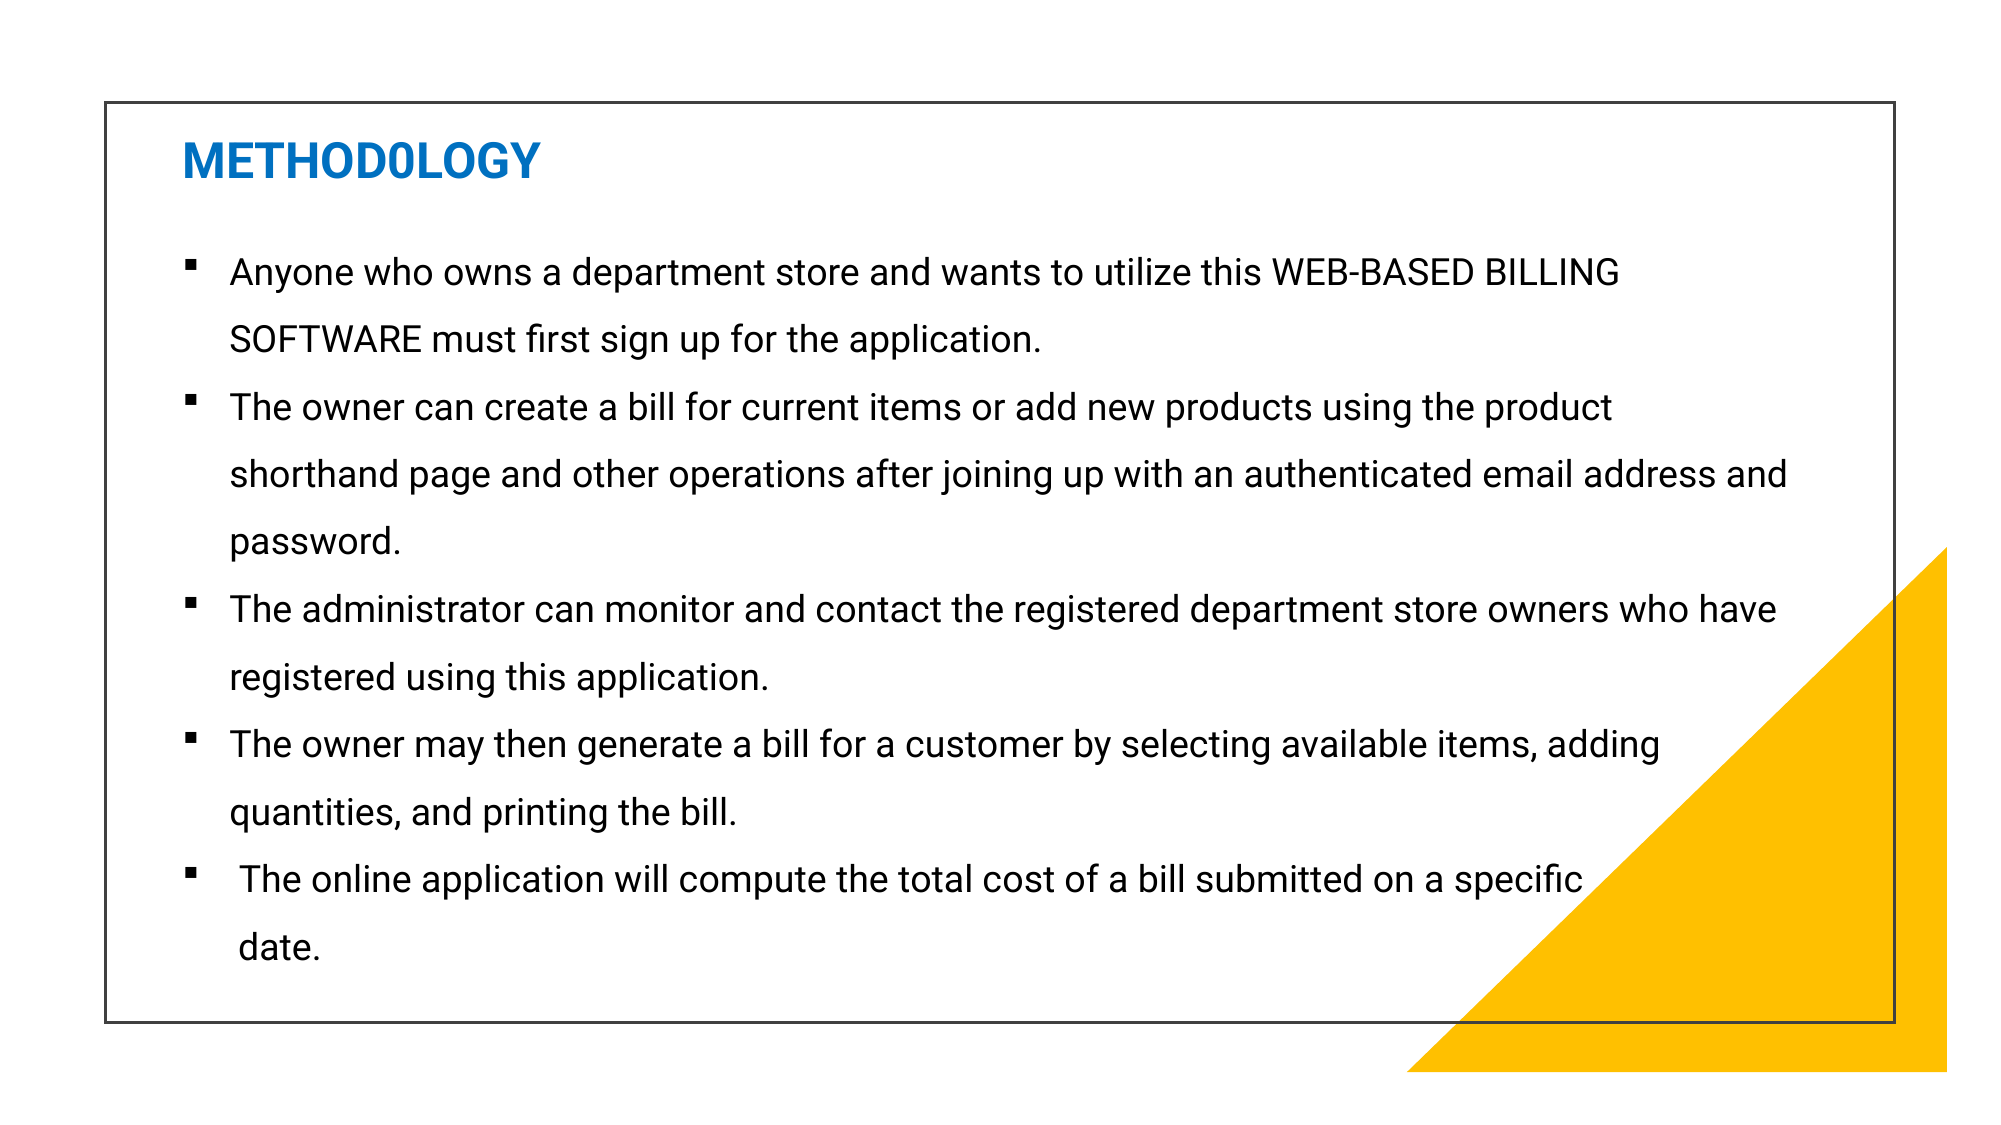

METHOD0LOGY

Anyone who owns a department store and wants to utilize this WEB-BASED BILLING SOFTWARE must first sign up for the application.
The owner can create a bill for current items or add new products using the product shorthand page and other operations after joining up with an authenticated email address and password.
The administrator can monitor and contact the registered department store owners who have registered using this application.
The owner may then generate a bill for a customer by selecting available items, adding quantities, and printing the bill.
 The online application will compute the total cost of a bill submitted on a specific
      date.